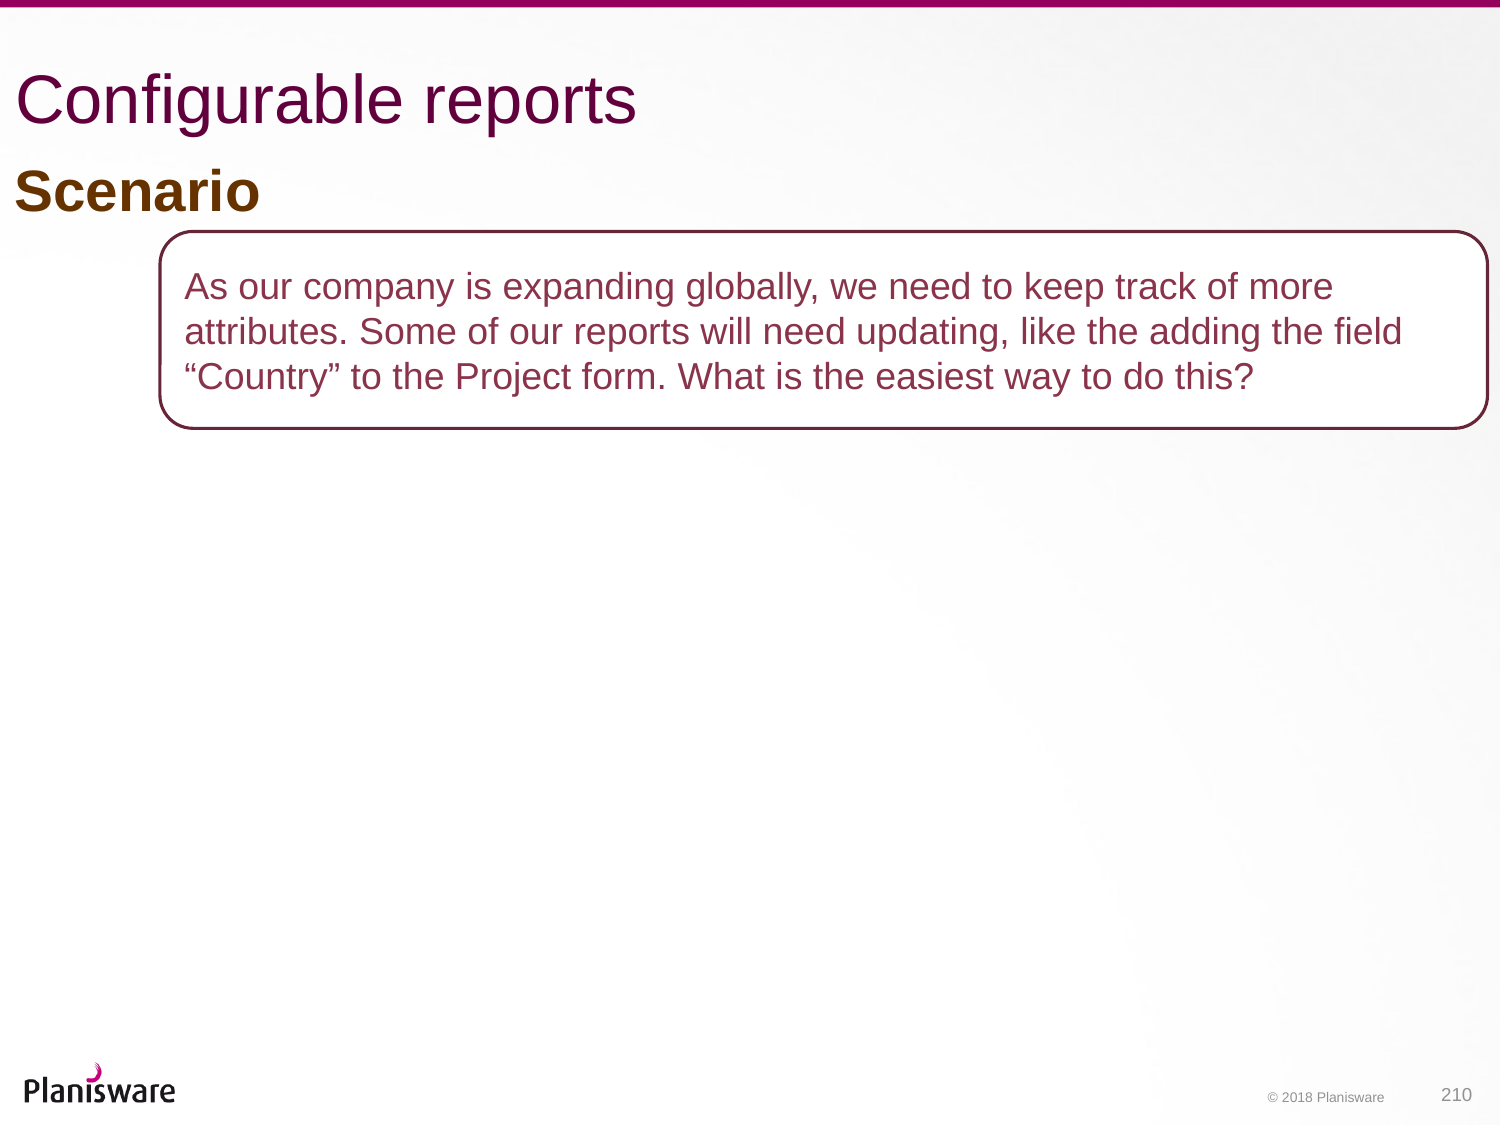

# Configurable reports
Scenario
As our company is expanding globally, we need to keep track of more attributes. Some of our reports will need updating, like the adding the field “Country” to the Project form. What is the easiest way to do this?
© 2018 Planisware
210